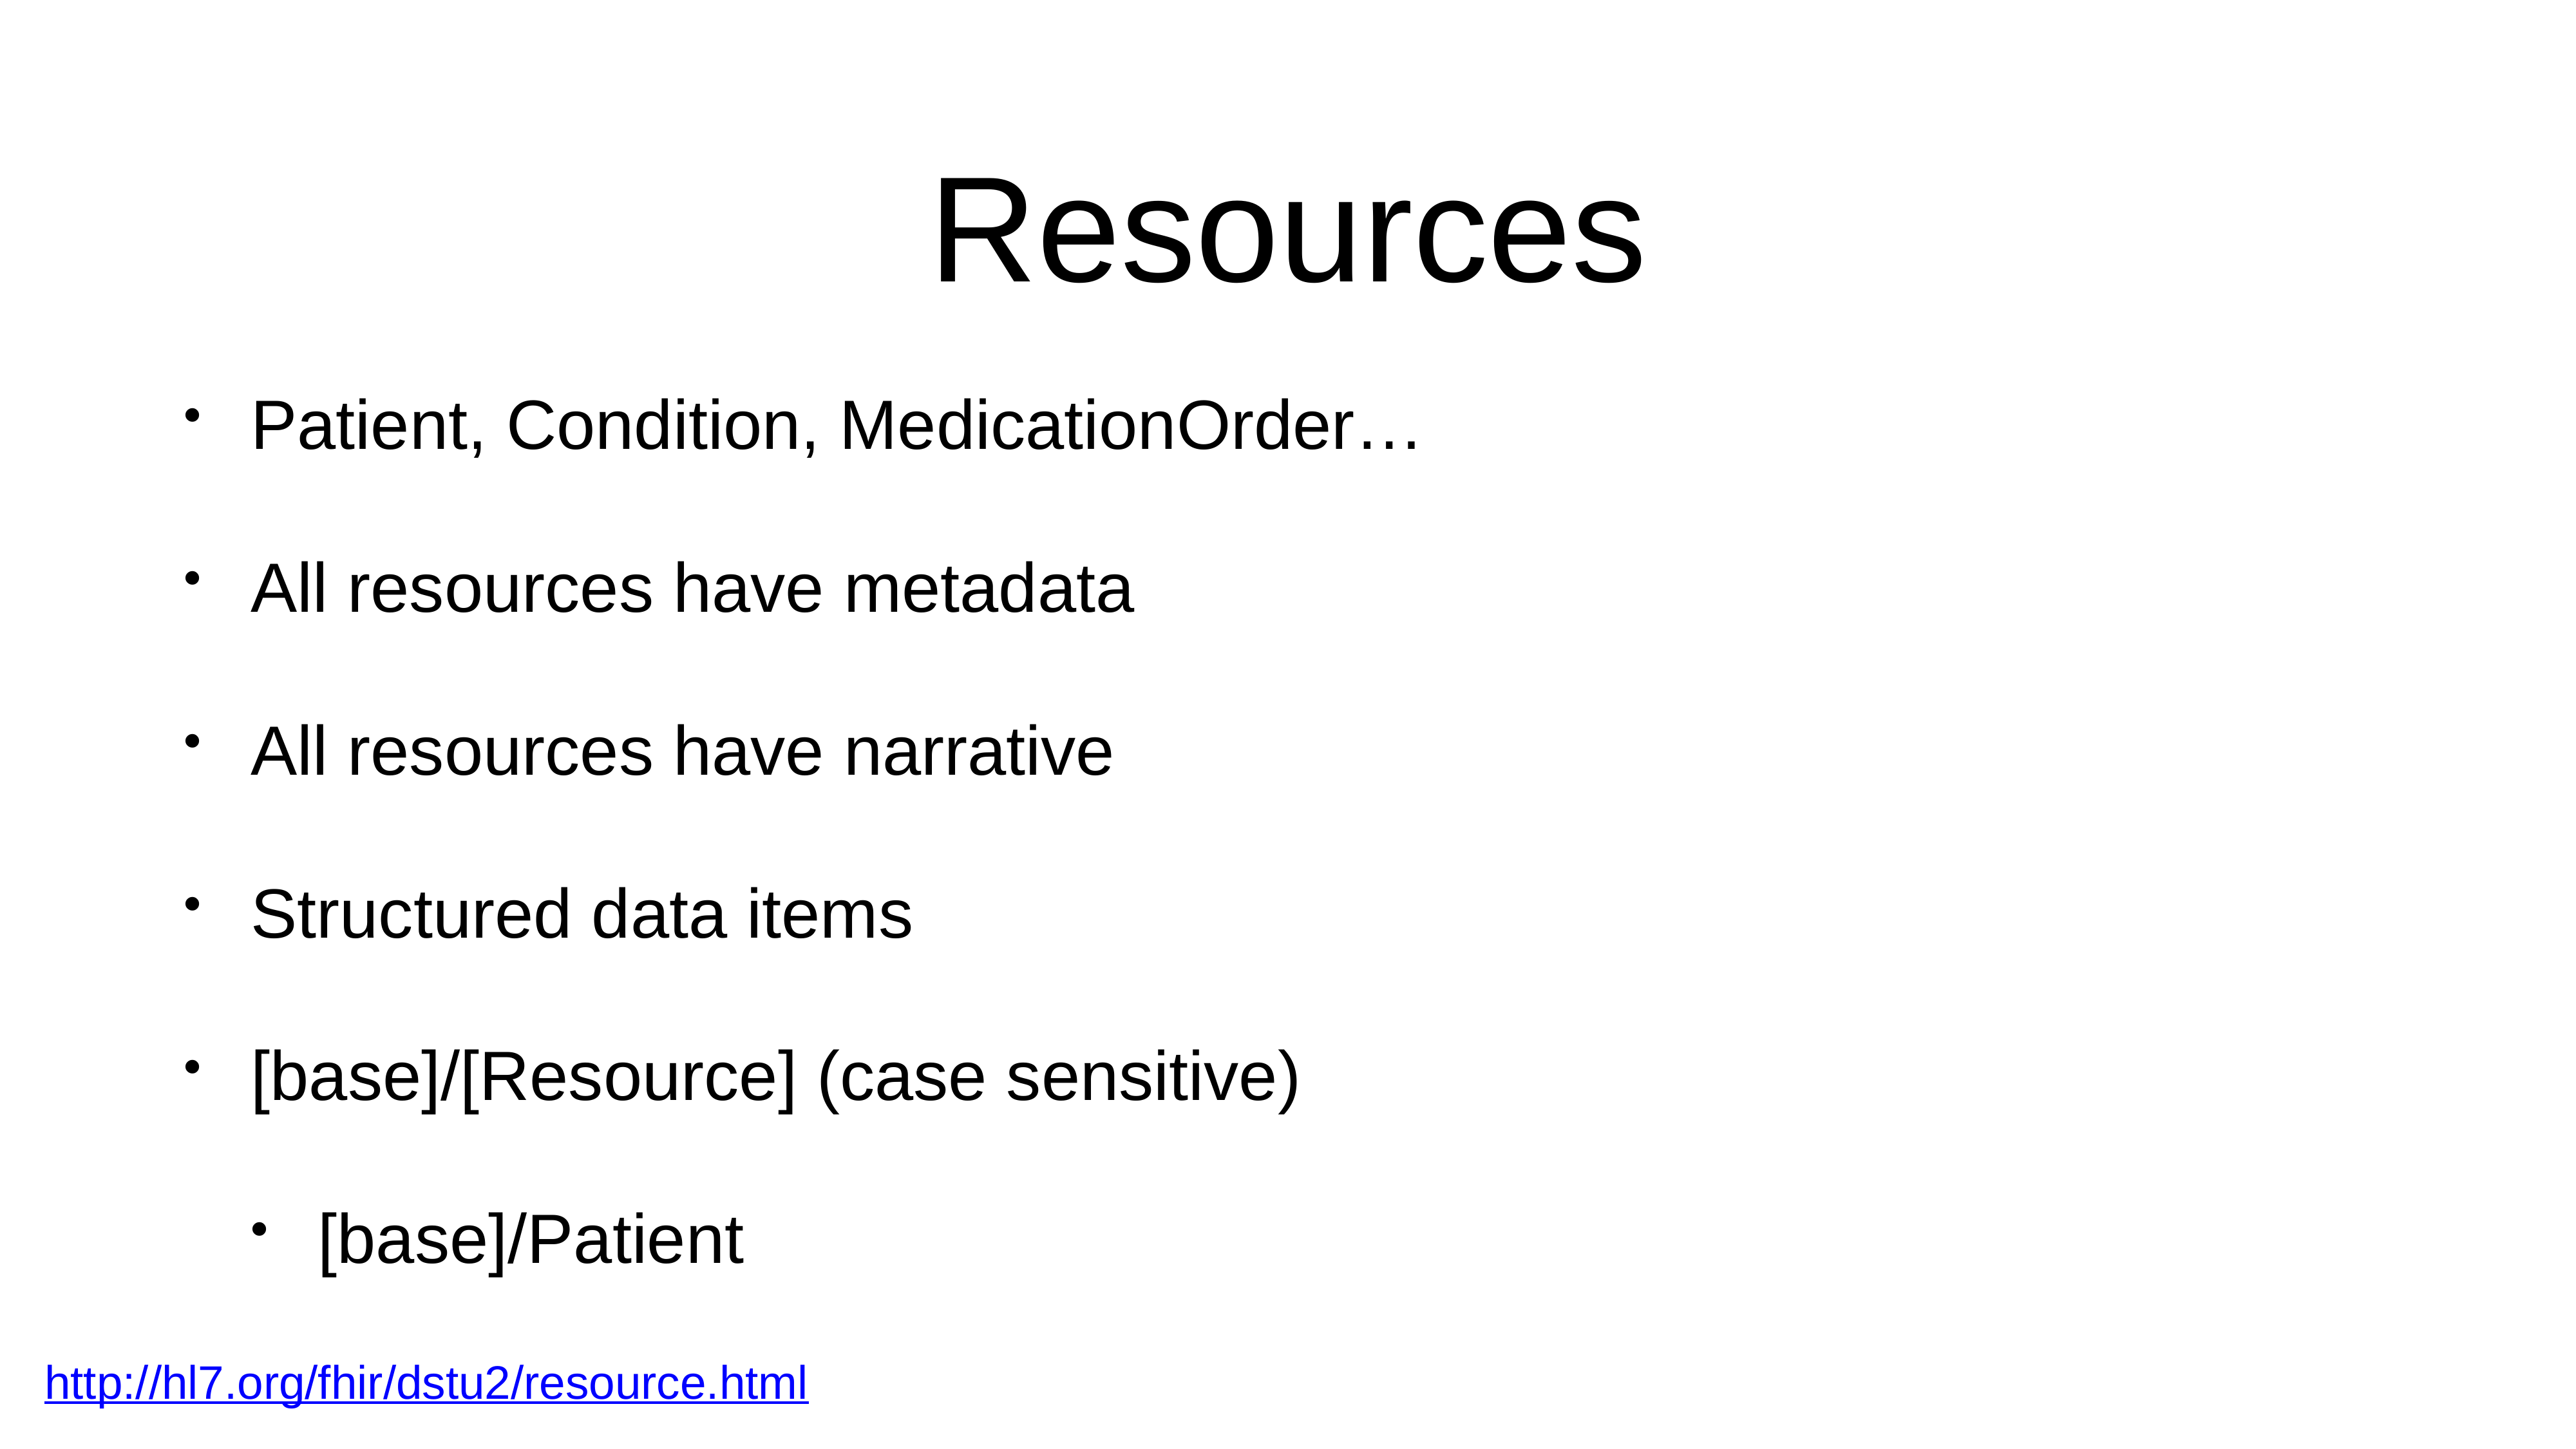

# Resources
Patient, Condition, MedicationOrder…
All resources have metadata
All resources have narrative
Structured data items
[base]/[Resource] (case sensitive)
[base]/Patient
http://hl7.org/fhir/dstu2/resource.html